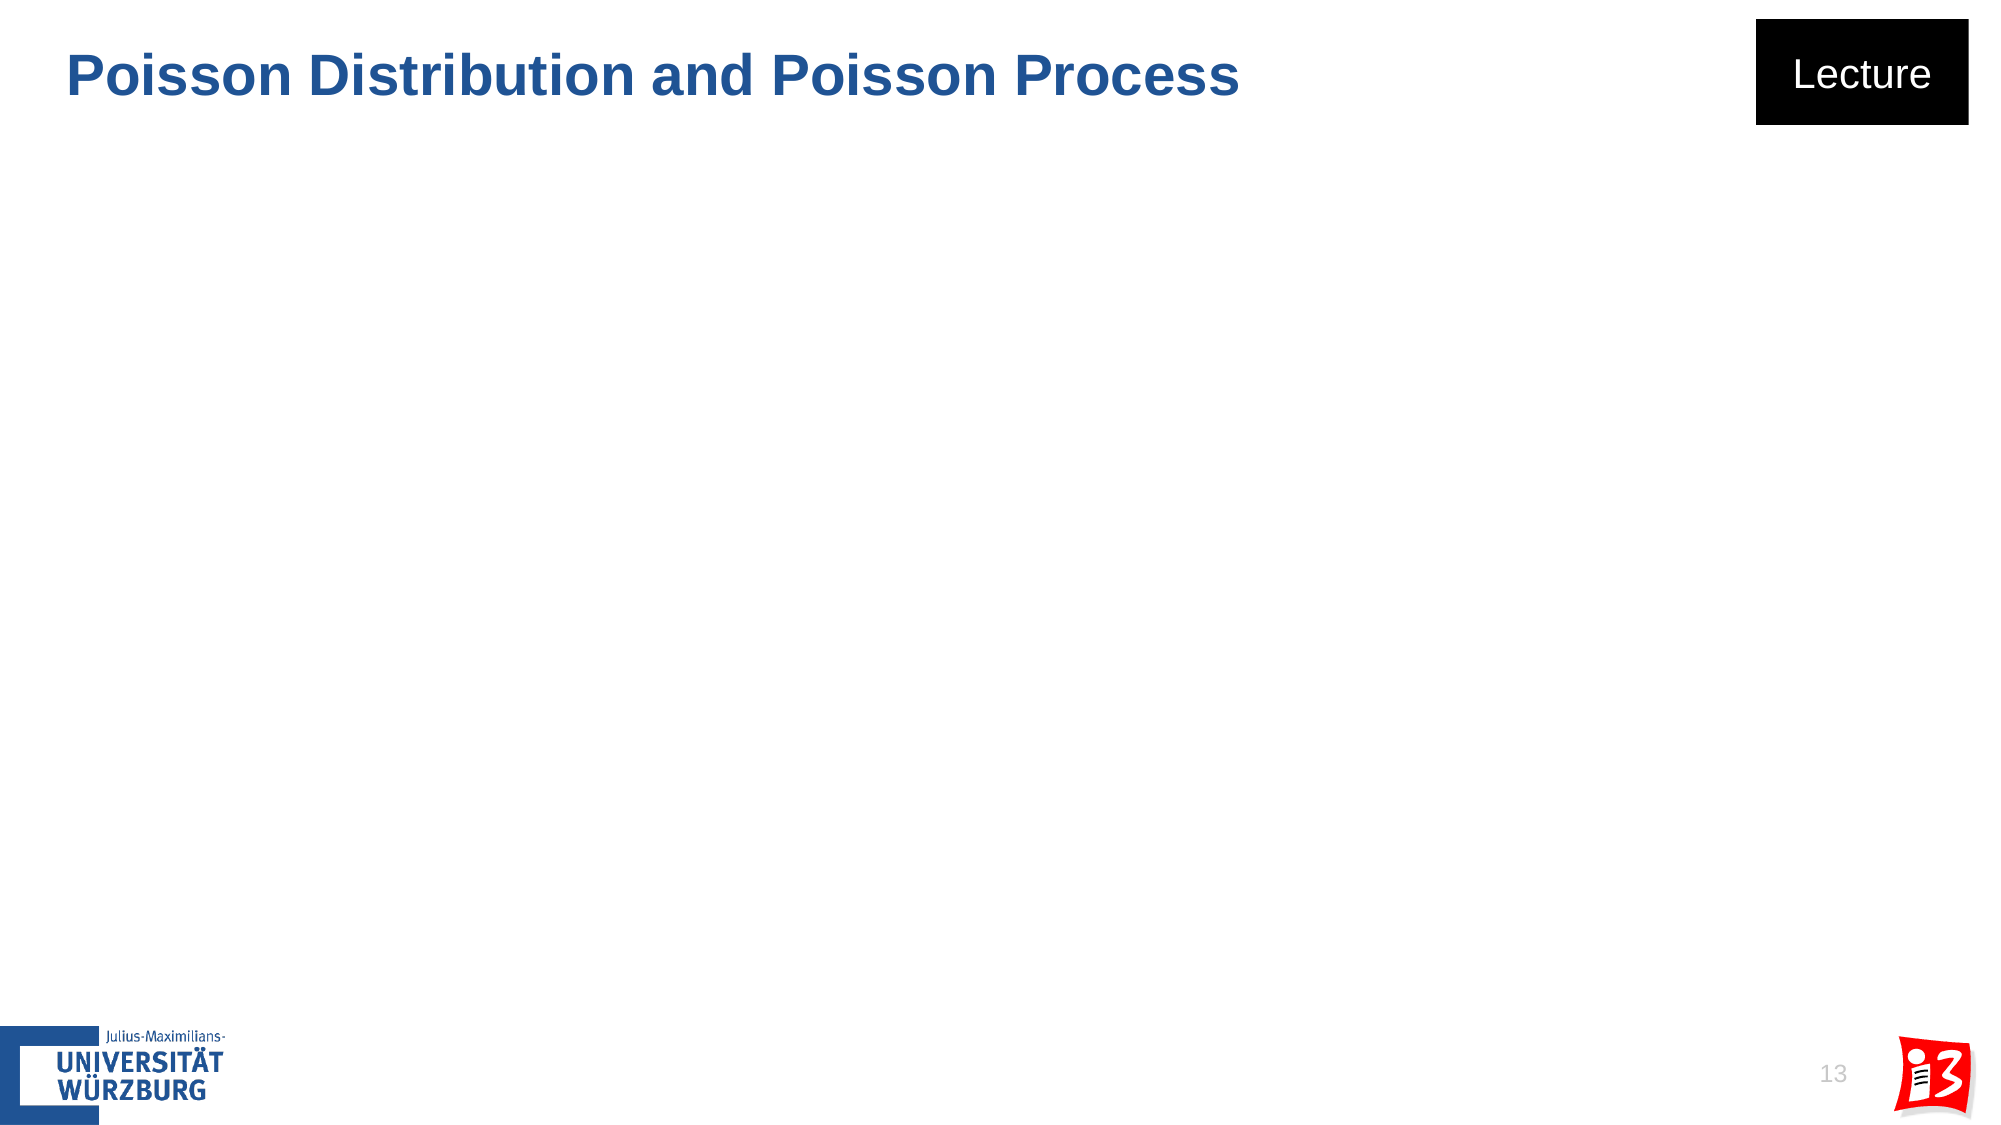

# Poisson Distribution and Poisson Process
Lecture

13